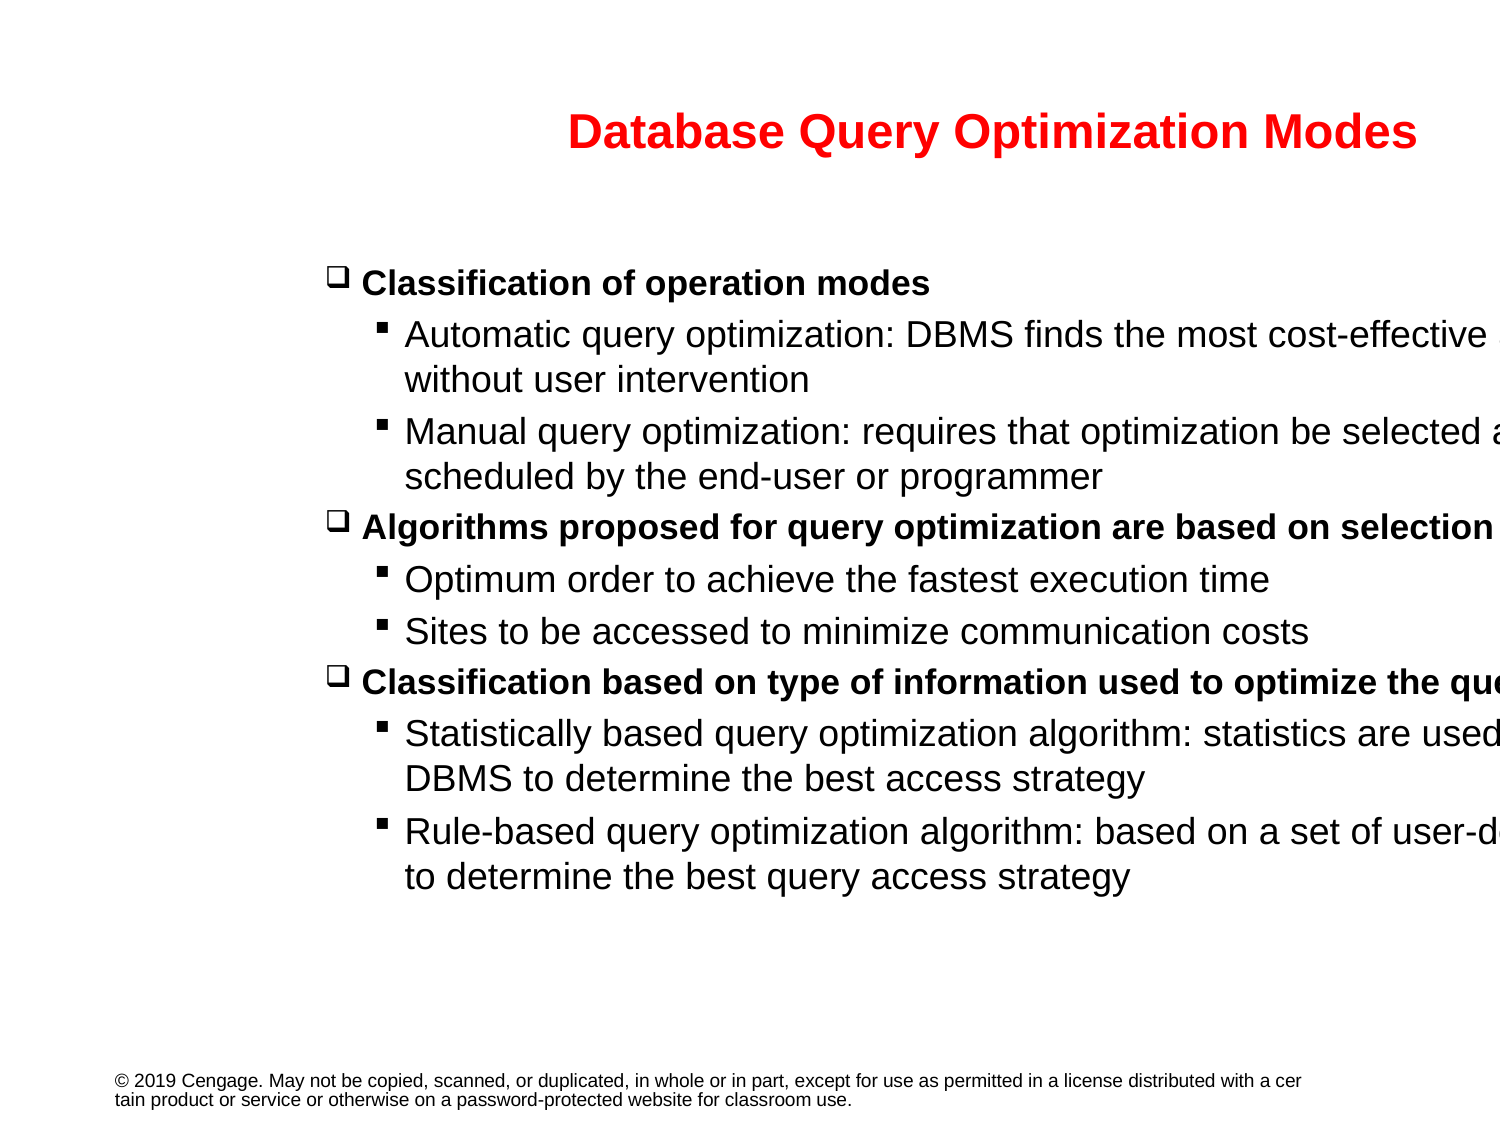

# Database Query Optimization Modes
Classification of operation modes
Automatic query optimization: DBMS finds the most cost-effective access path without user intervention
Manual query optimization: requires that optimization be selected and scheduled by the end-user or programmer
Algorithms proposed for query optimization are based on selection of:
Optimum order to achieve the fastest execution time
Sites to be accessed to minimize communication costs
Classification based on type of information used to optimize the query
Statistically based query optimization algorithm: statistics are used by the DBMS to determine the best access strategy
Rule-based query optimization algorithm: based on a set of user-defined rules to determine the best query access strategy

© 2019 Cengage. May not be copied, scanned, or duplicated, in whole or in part, except for use as permitted in a license distributed with a certain product or service or otherwise on a password-protected website for classroom use.